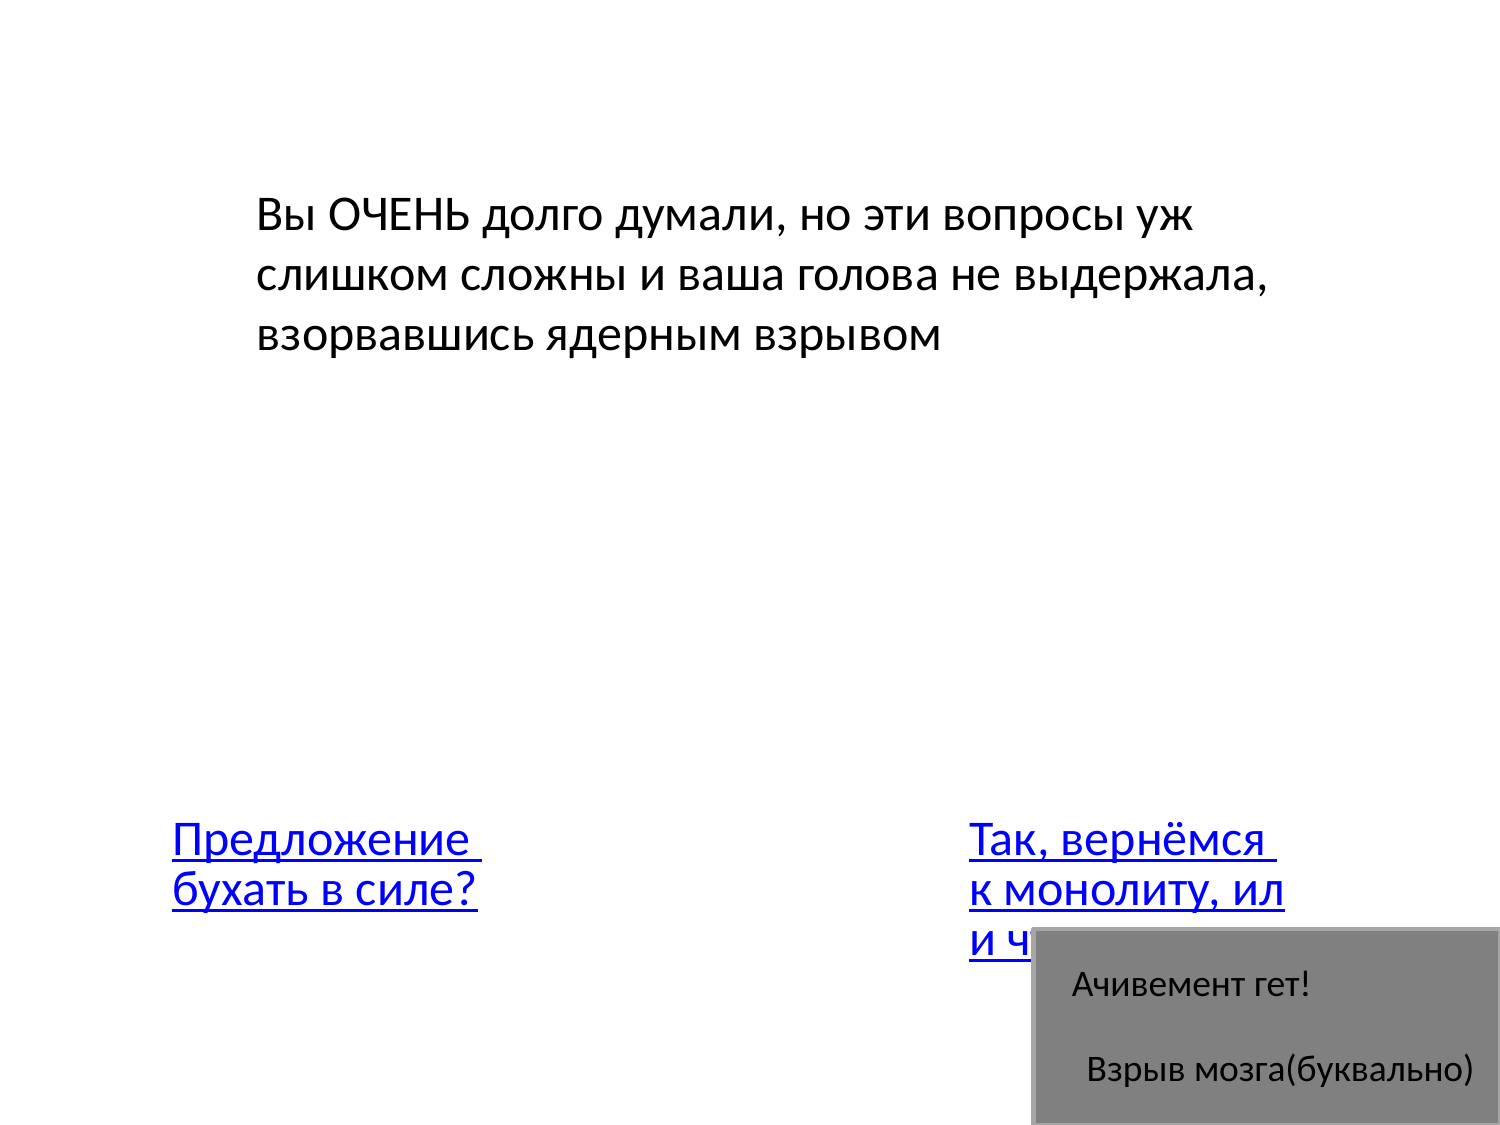

Вы ОЧЕНЬ долго думали, но эти вопросы уж слишком сложны и ваша голова не выдержала, взорвавшись ядерным взрывом
Предложение бухать в силе?
Так, вернёмся к монолиту, или что это.

Ачивемент гет!
Взрыв мозга(буквально)